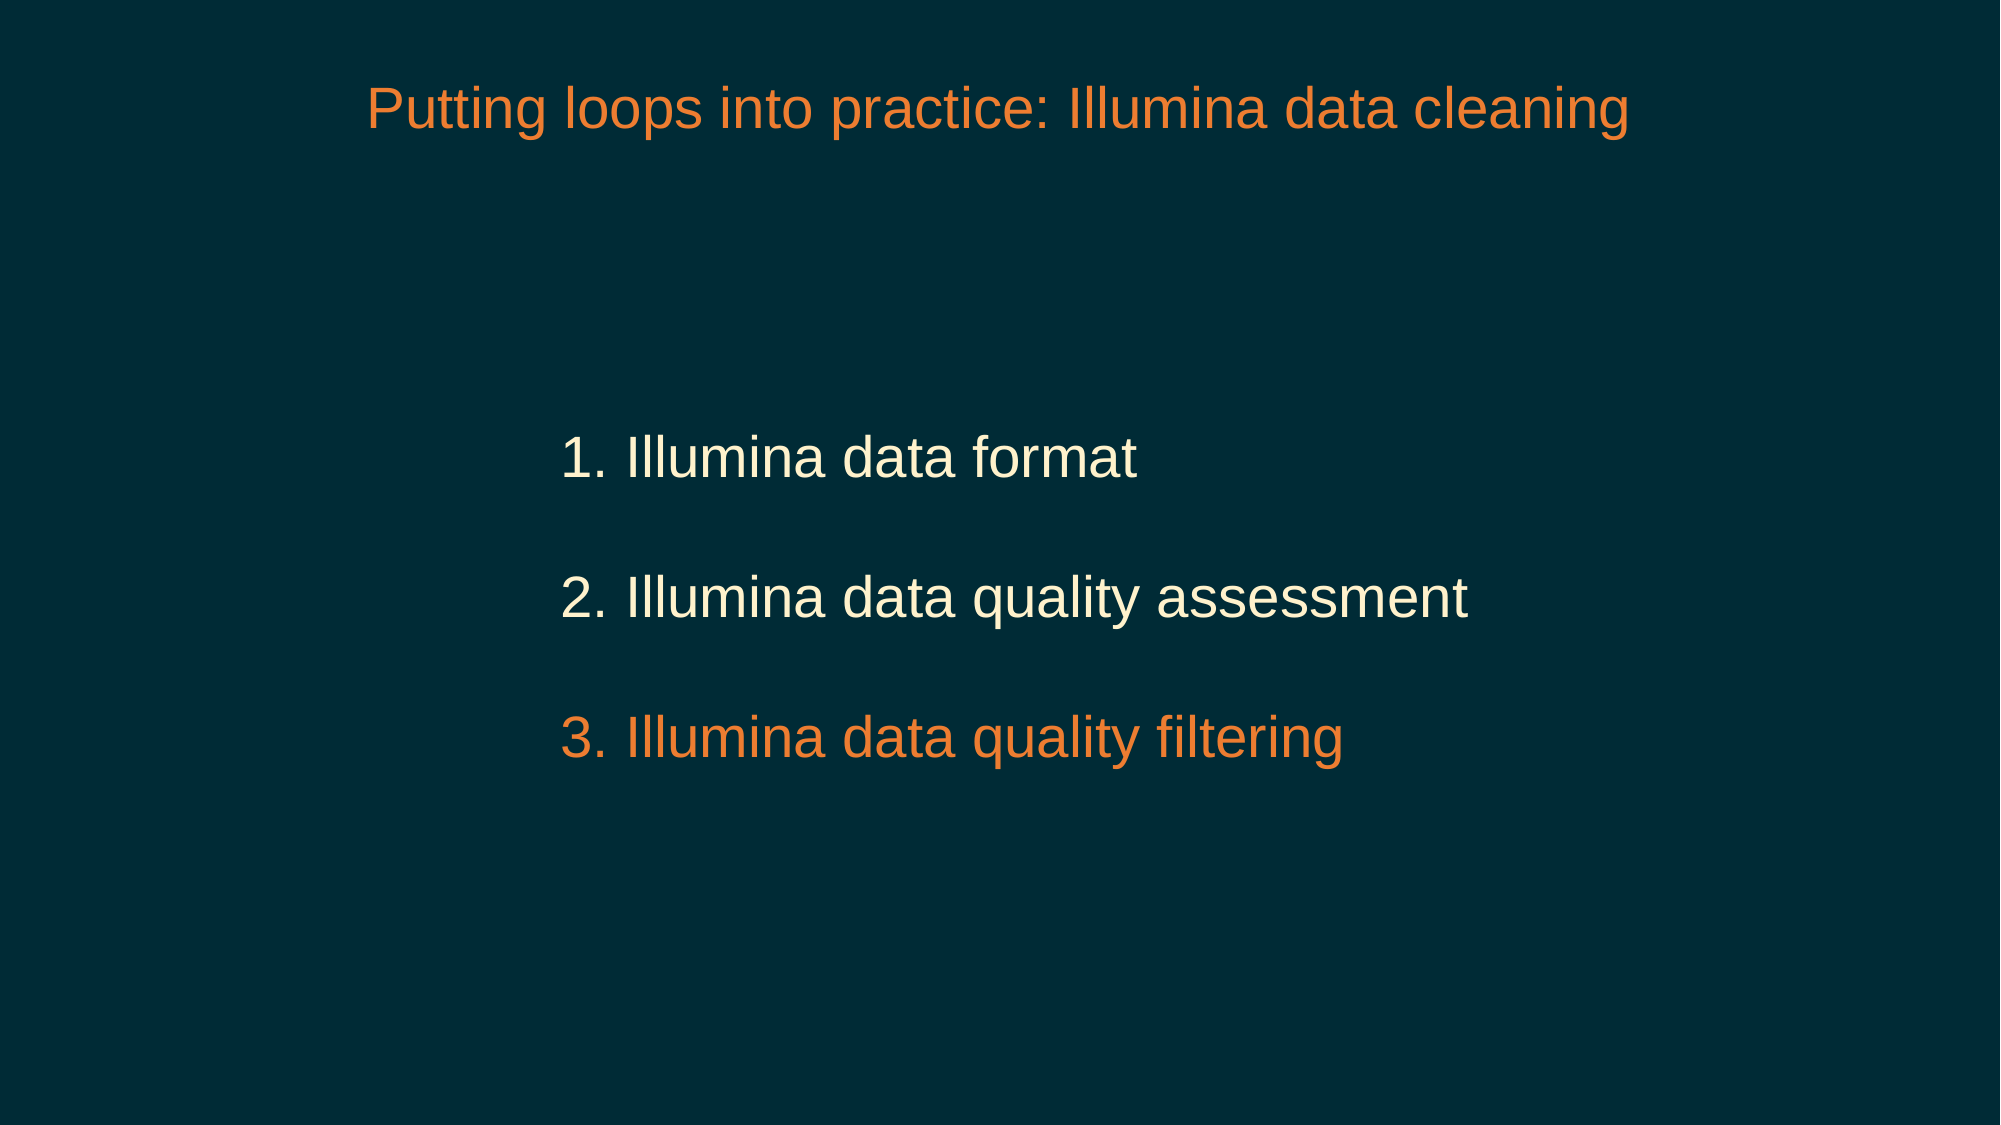

Putting loops into practice: Illumina data cleaning
1. Illumina data format

2. Illumina data quality assessment

3. Illumina data quality filtering